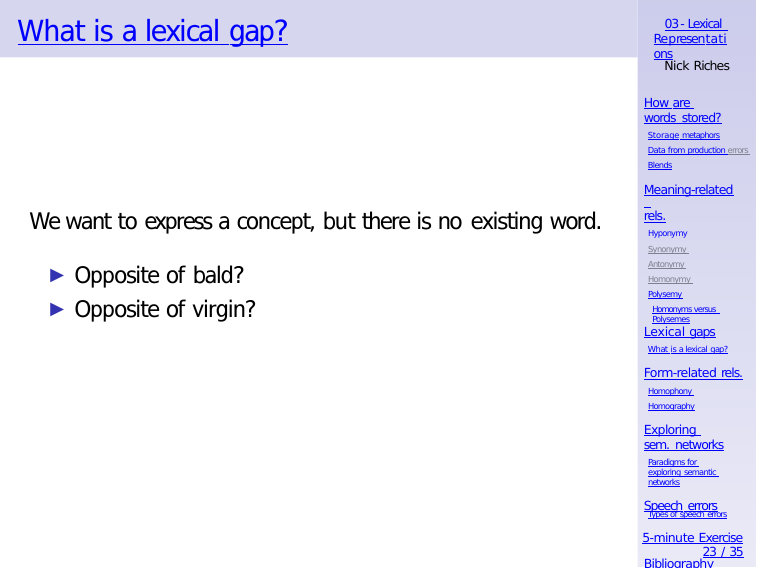

# What is a lexical gap?
03 - Lexical  Representations
Nick Riches

How are words  stored?
Storage metaphors
Data from production errors  Blends
Meaning-related  rels.
Hyponymy  Synonymy  Antonymy  Homonymy  Polysemy
Homonyms versus  Polysemes
We want to express a concept, but there is no existing word.
Opposite of bald?
Opposite of virgin?
Lexical gaps
What is a lexical gap?
Form-related rels.
Homophony  Homography

Exploring sem.  networks
Paradigms for exploring  semantic networks

Speech errors
Types of speech errors
5-minute Exercise
23 / 35
Bibliography